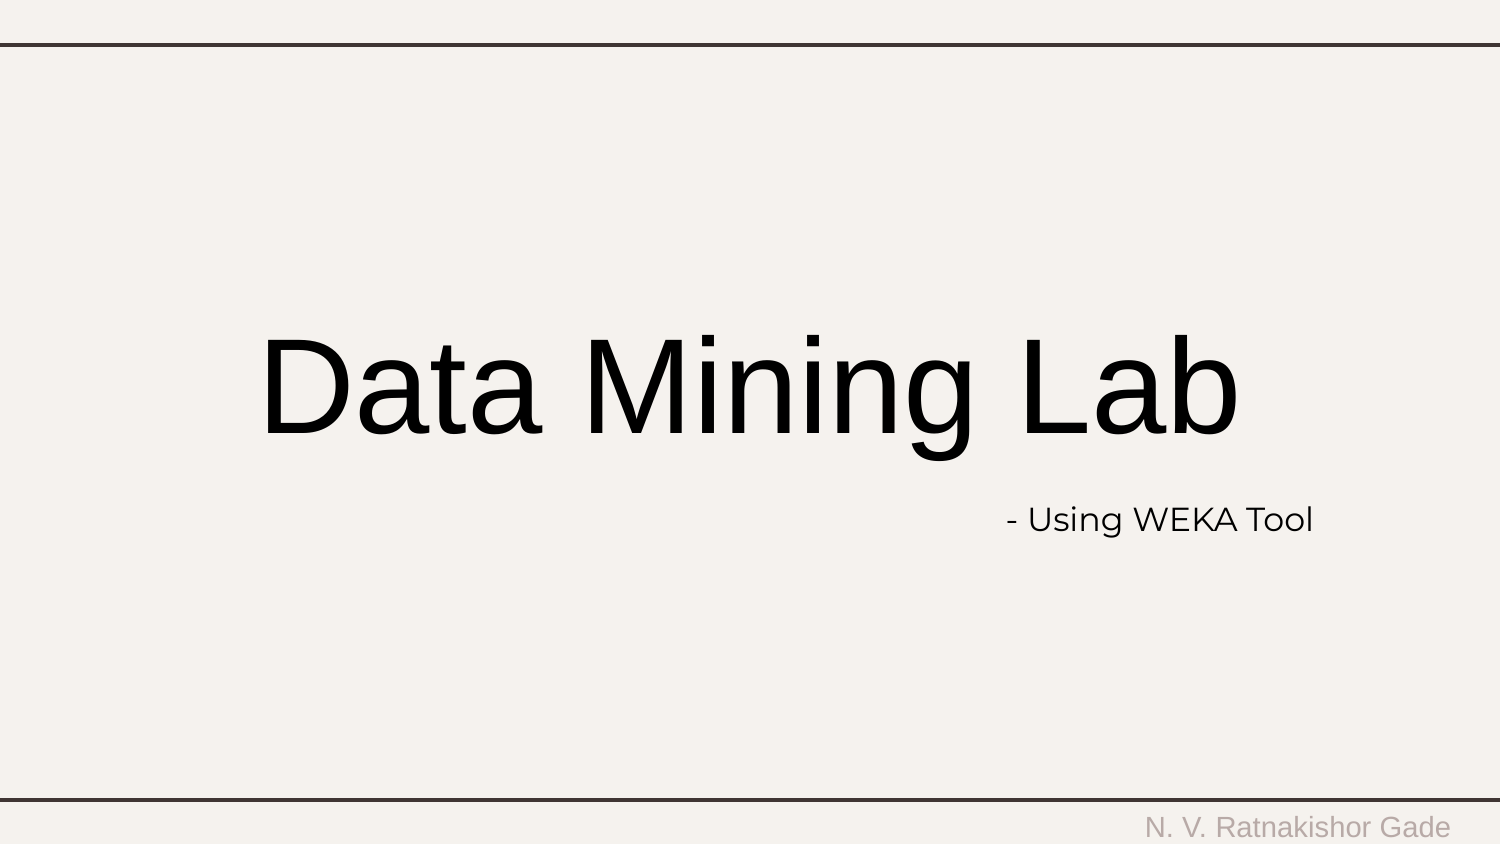

# Data Mining Lab
 - Using WEKA Tool